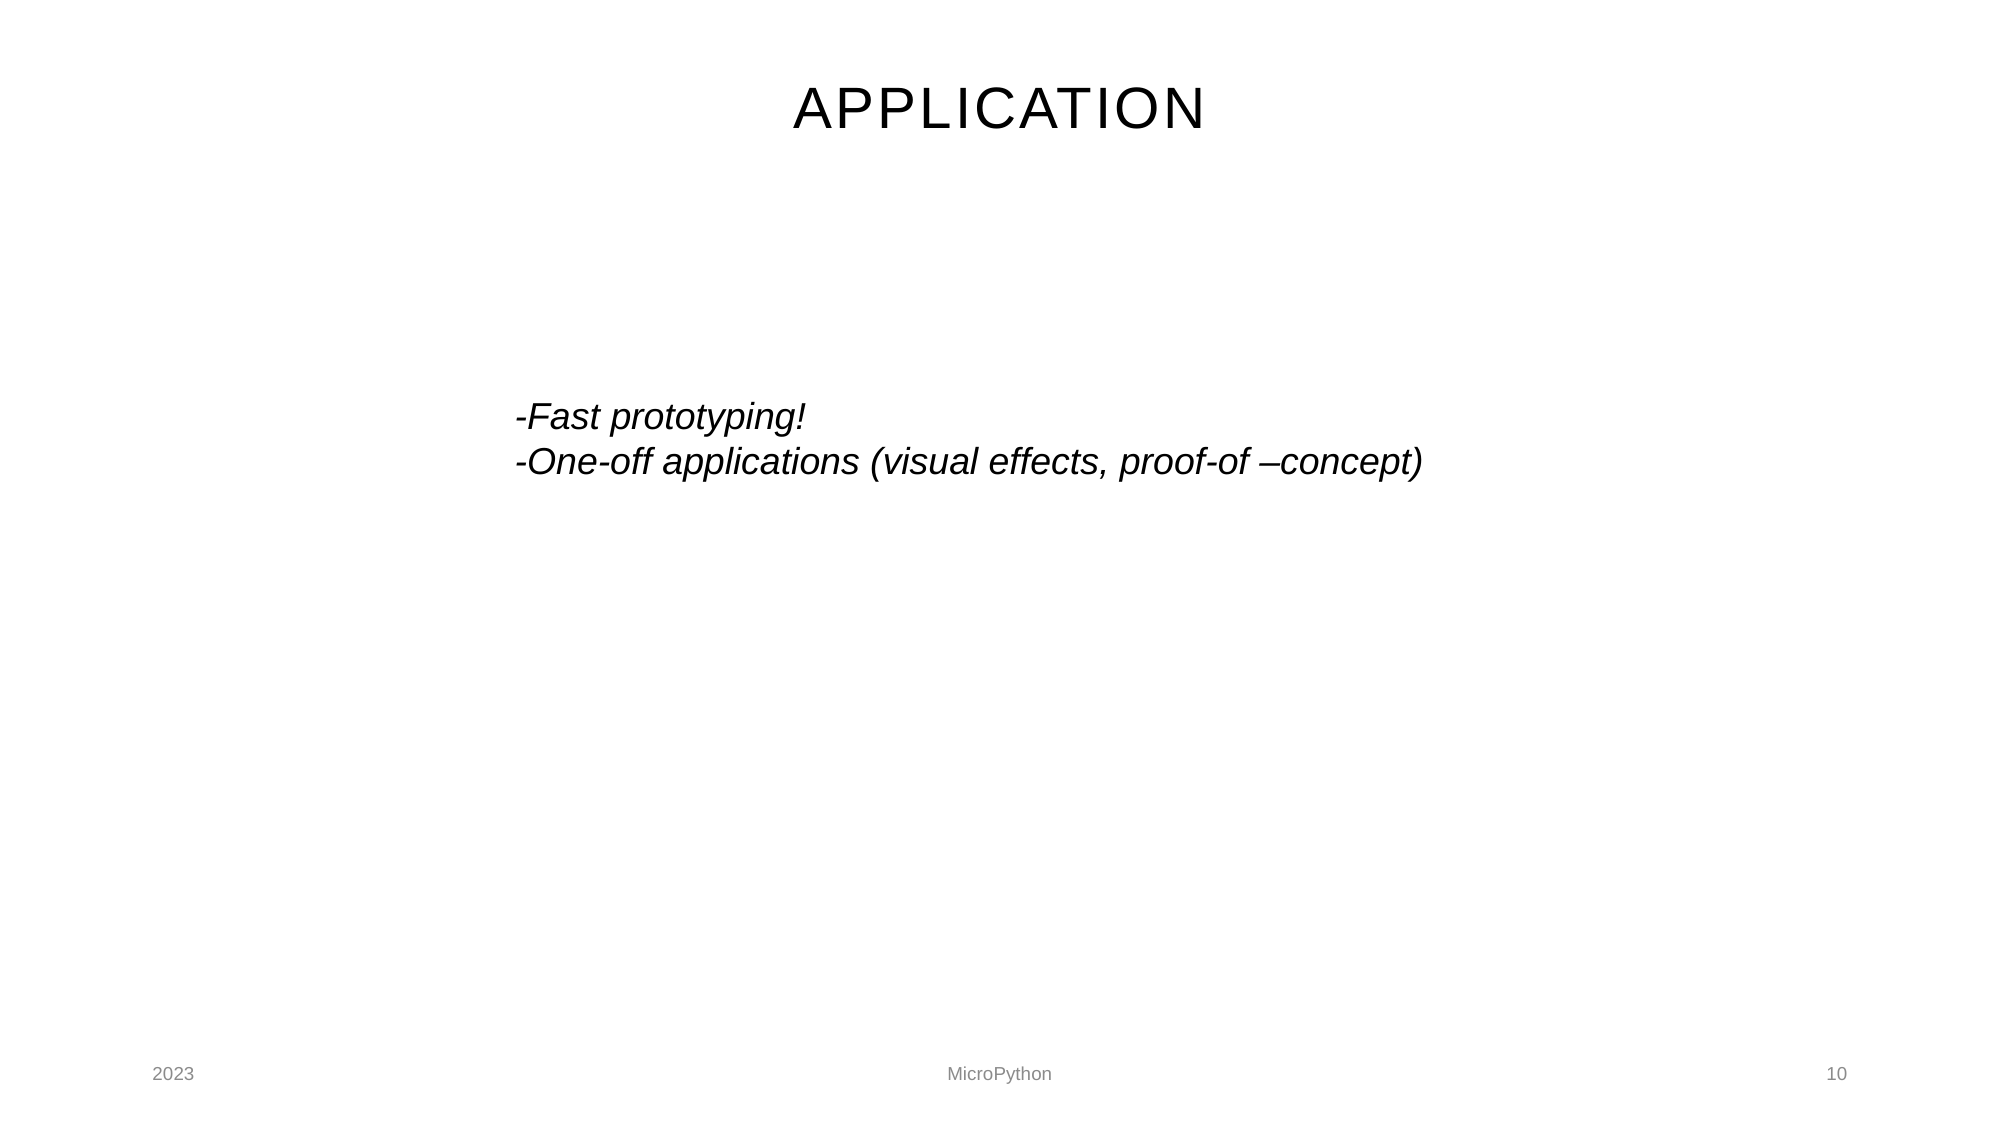

# Application

-Fast prototyping!
-One-off applications (visual effects, proof-of –concept)

2023
MicroPython
10